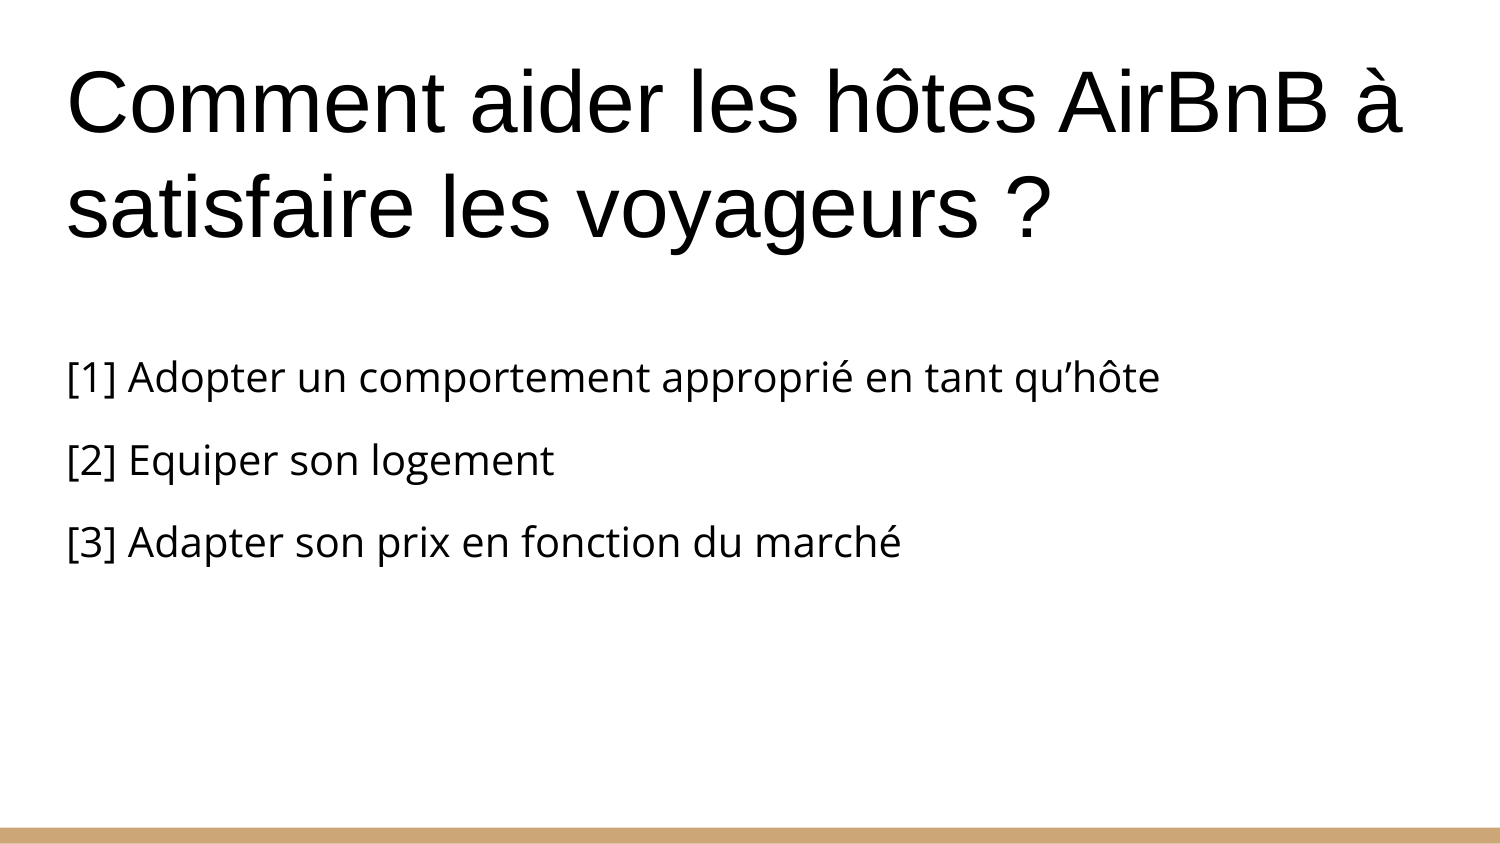

# Comment aider les hôtes AirBnB à satisfaire les voyageurs ?
[1] Adopter un comportement approprié en tant qu’hôte
[2] Equiper son logement
[3] Adapter son prix en fonction du marché